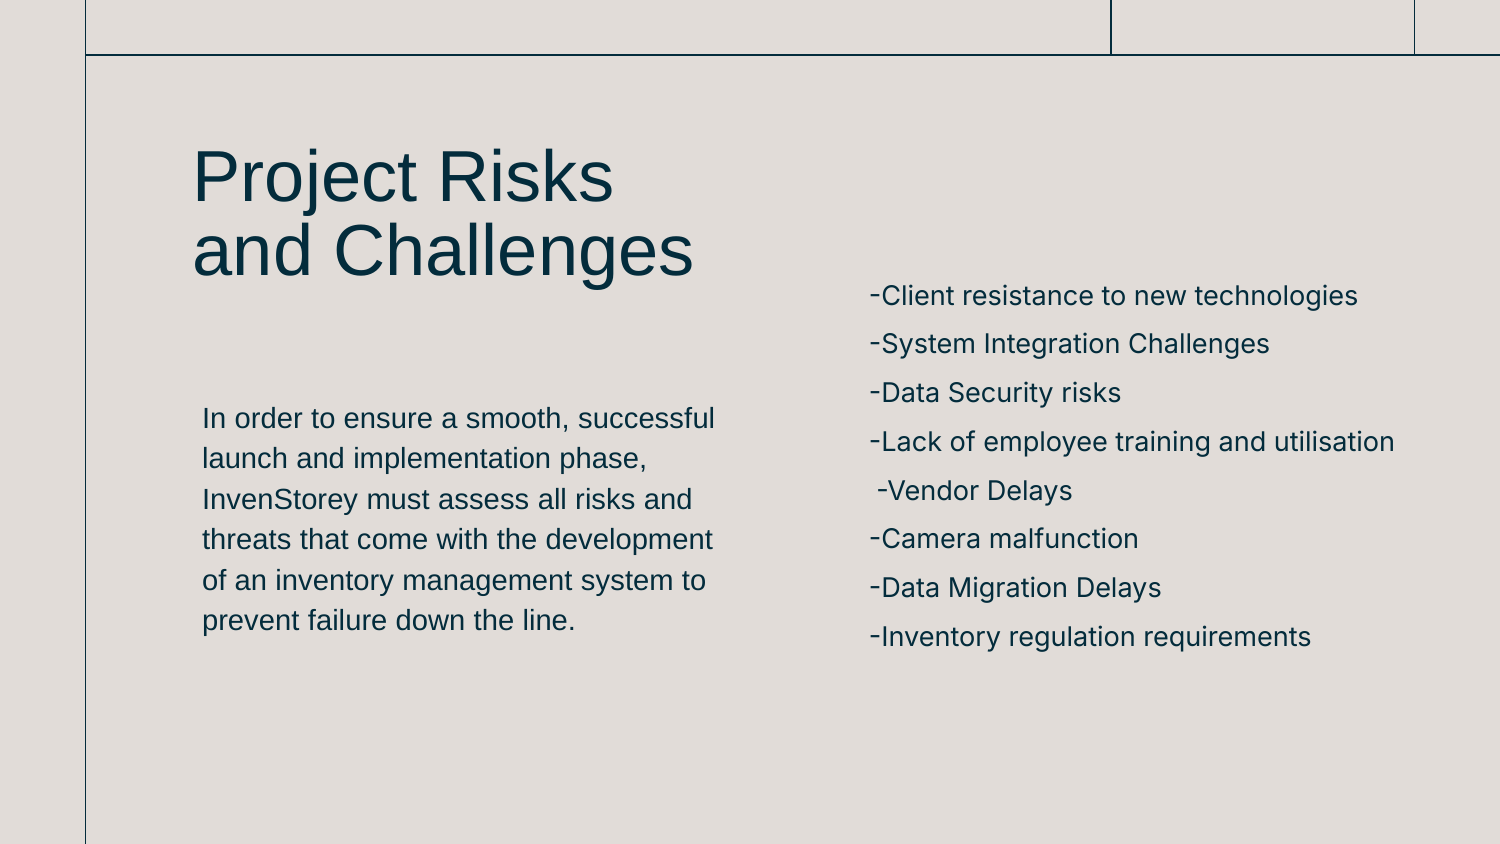

# Project Risks and Challenges
-Client resistance to new technologies
-System Integration Challenges
-Data Security risks
-Lack of employee training and utilisation
 -Vendor Delays
-Camera malfunction
-Data Migration Delays
-Inventory regulation requirements
In order to ensure a smooth, successful launch and implementation phase, InvenStorey must assess all risks and threats that come with the development of an inventory management system to prevent failure down the line.